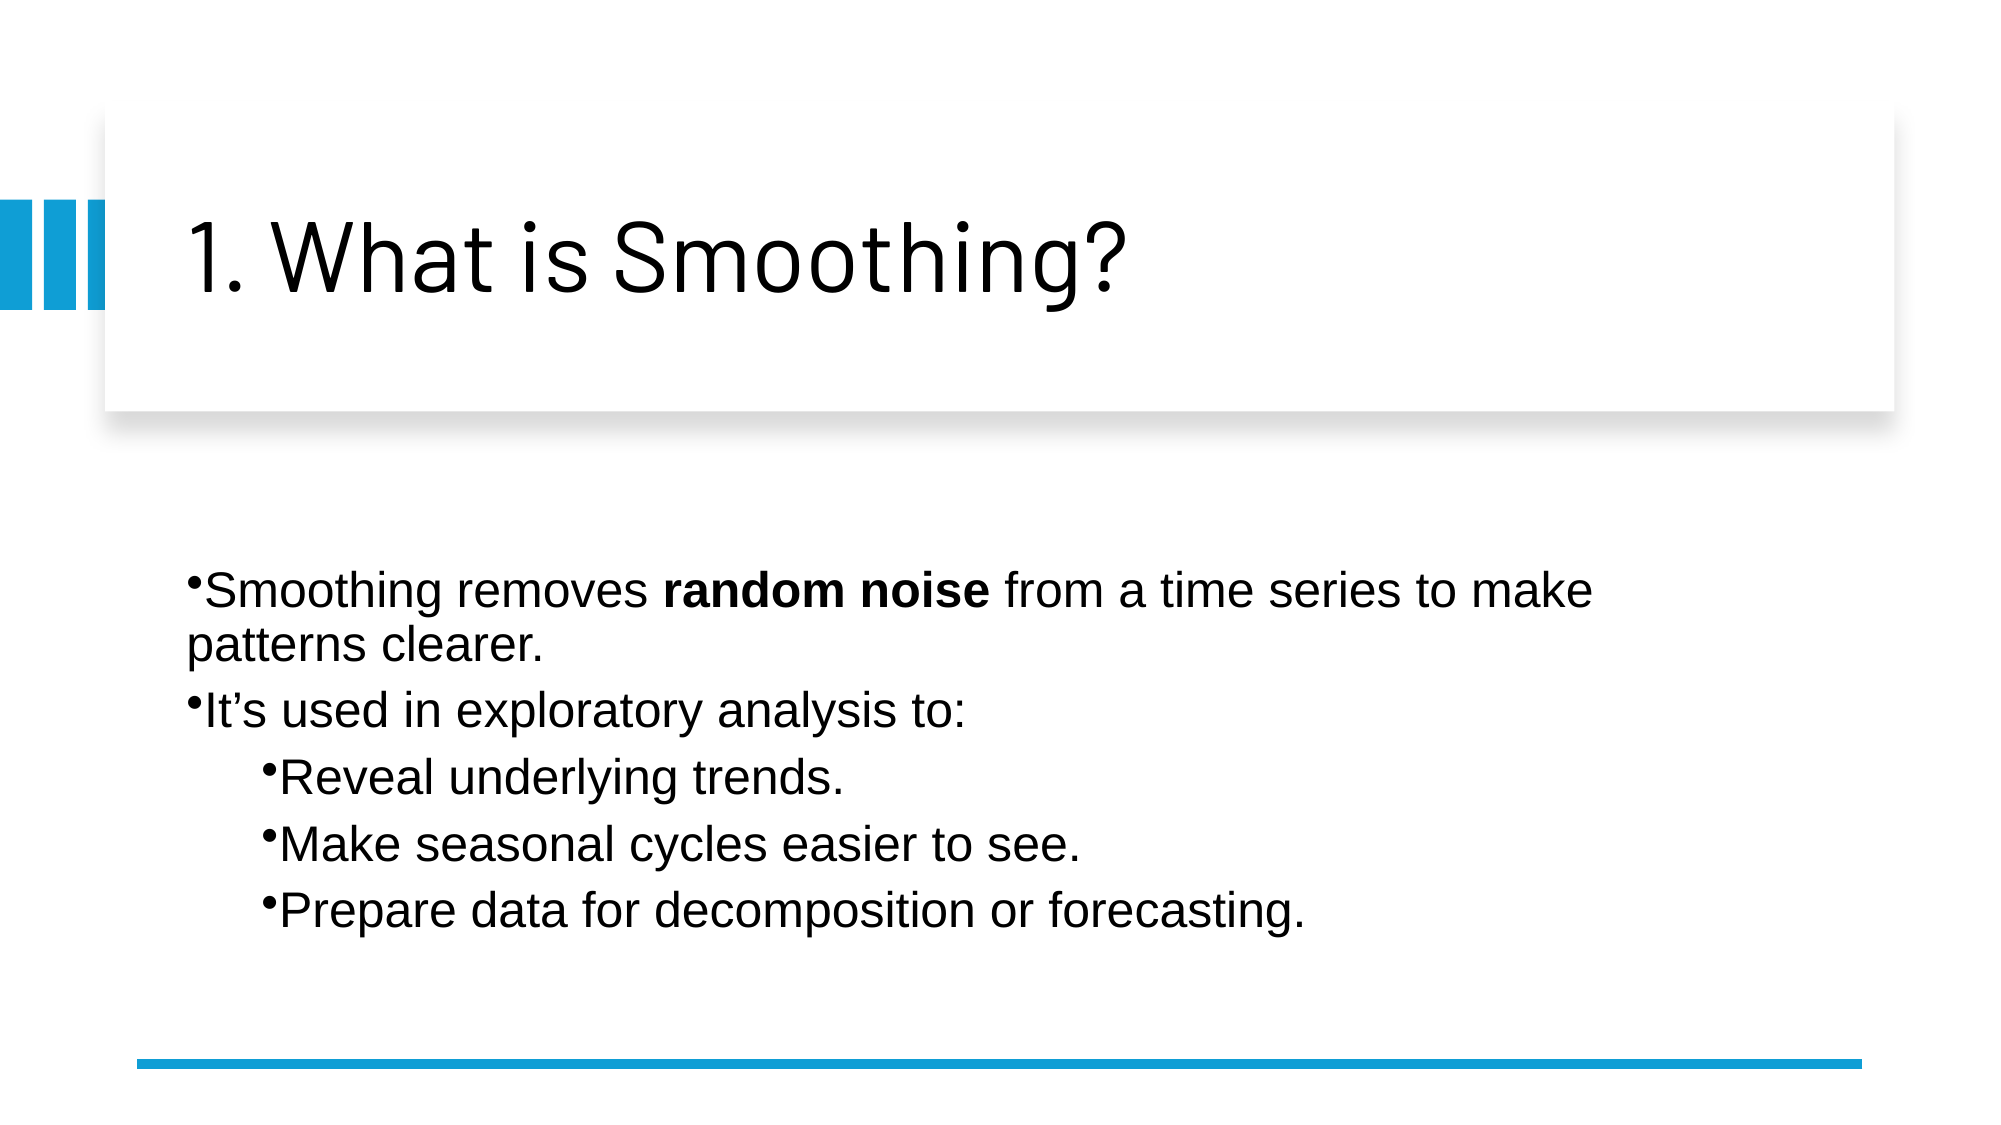

# 1. What is Smoothing?

Smoothing removes random noise from a time series to make patterns clearer.
It’s used in exploratory analysis to:
Reveal underlying trends.
Make seasonal cycles easier to see.
Prepare data for decomposition or forecasting.